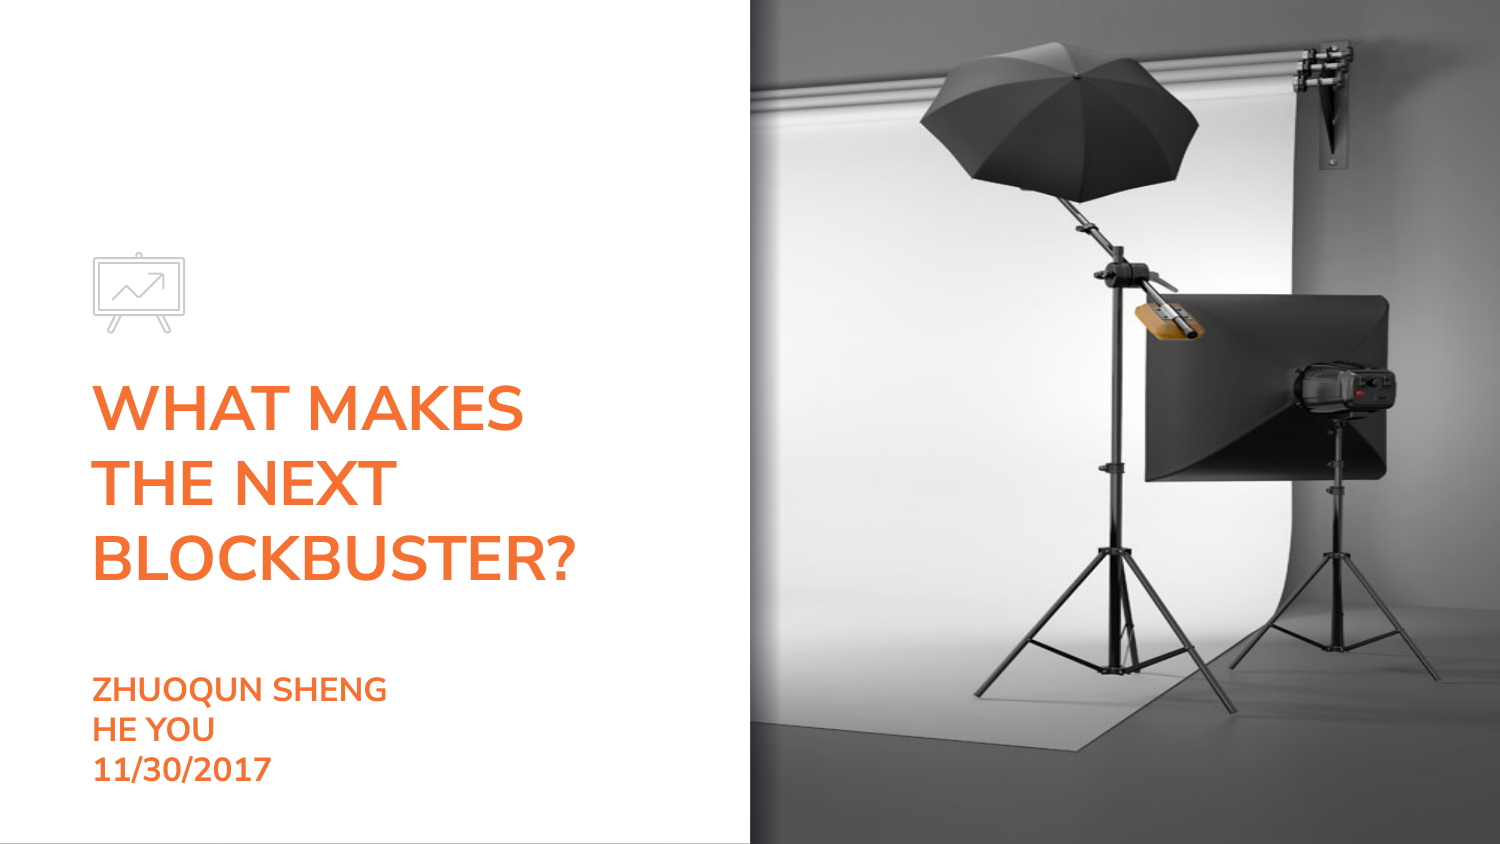

# WHAT MAKES THE NEXT BLOCKBUSTER? ZHUOQUN SHENG HE YOU 11/30/2017